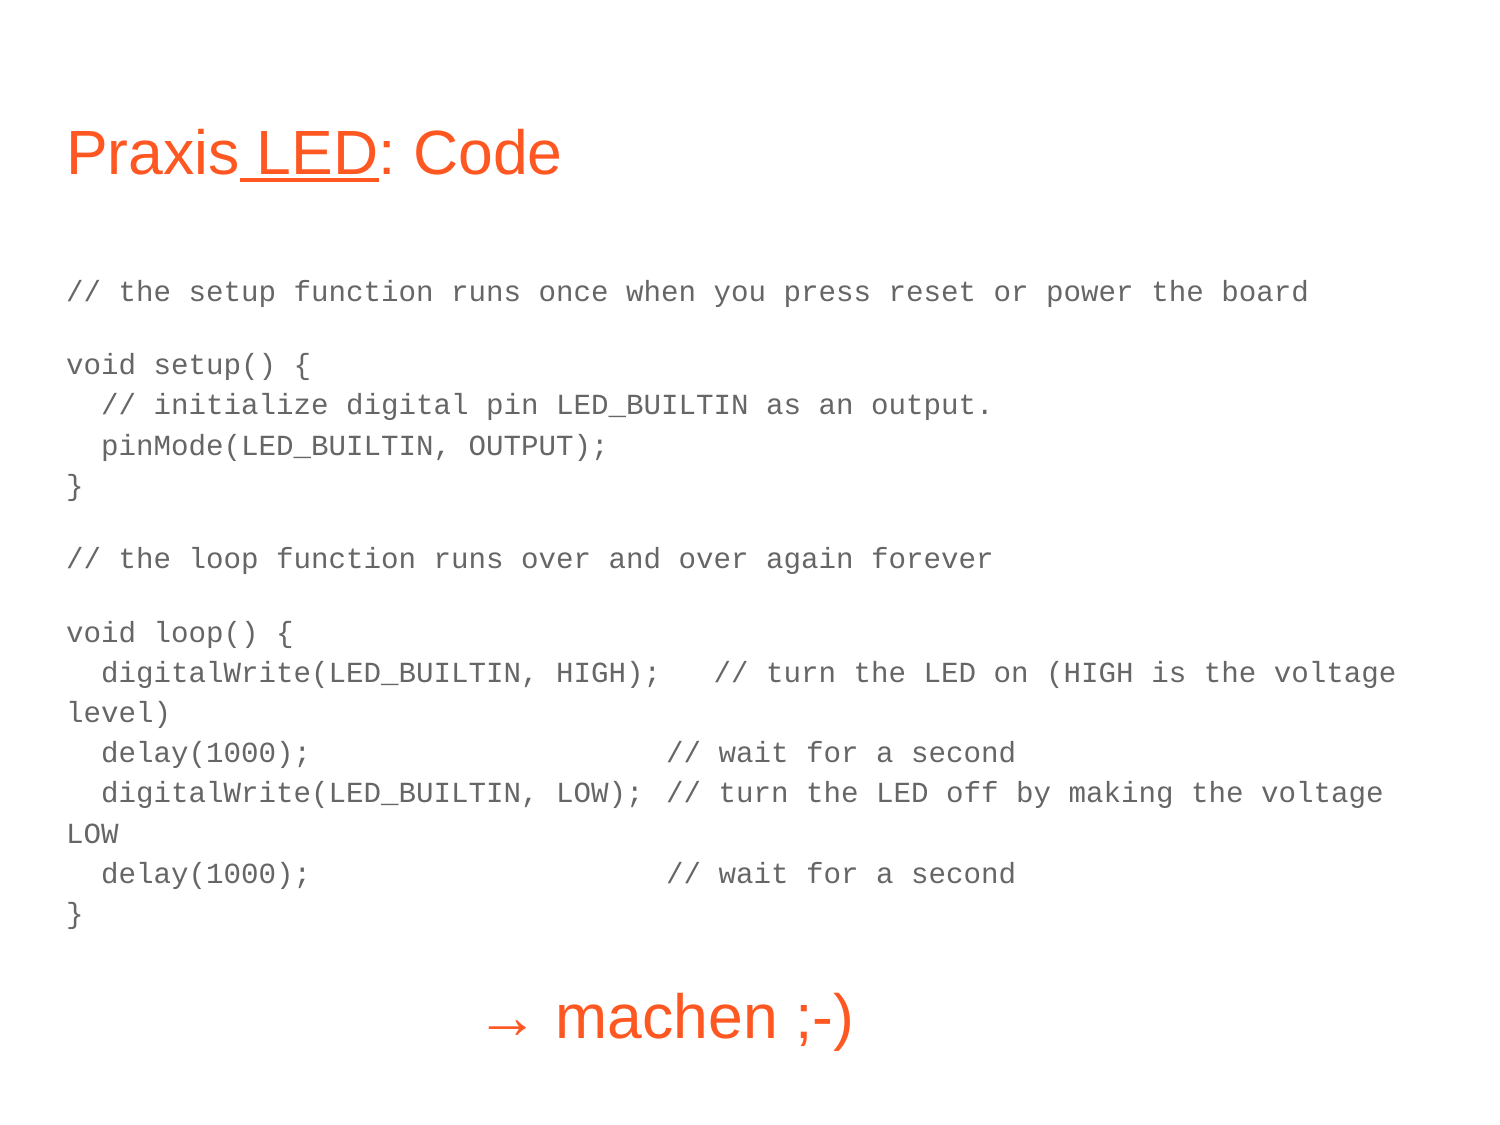

# Praxis LED: Code
// the setup function runs once when you press reset or power the board
void setup() {
  // initialize digital pin LED_BUILTIN as an output.
  pinMode(LED_BUILTIN, OUTPUT);
}
// the loop function runs over and over again forever
void loop() {
  digitalWrite(LED_BUILTIN, HIGH);   // turn the LED on (HIGH is the voltage level)
  delay(1000);                   	// wait for a second
  digitalWrite(LED_BUILTIN, LOW);	// turn the LED off by making the voltage LOW
  delay(1000);                   	// wait for a second
}
→ machen ;-)